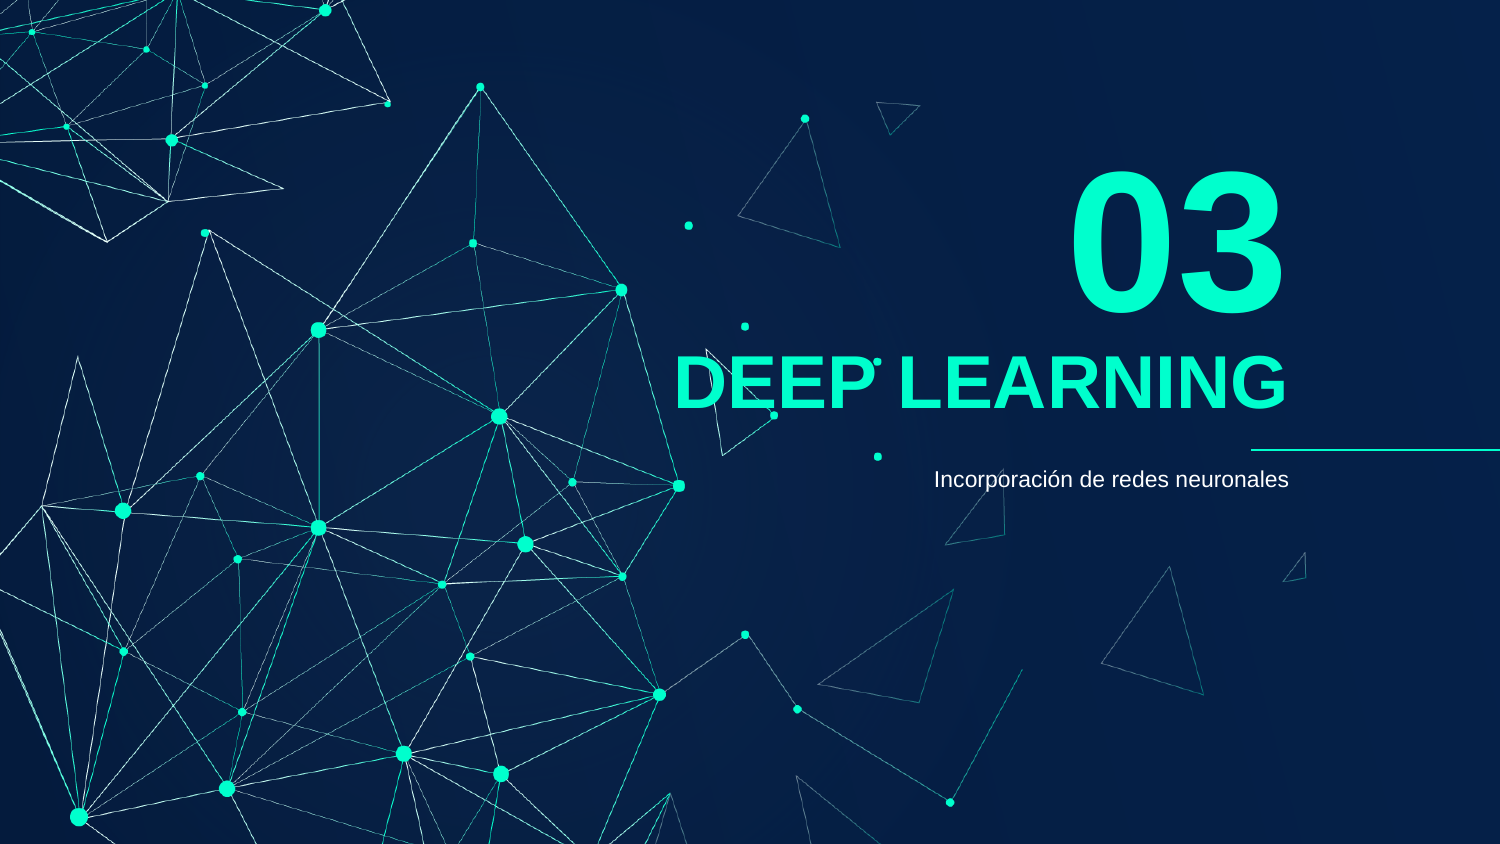

03
# DEEP LEARNING
Incorporación de redes neuronales